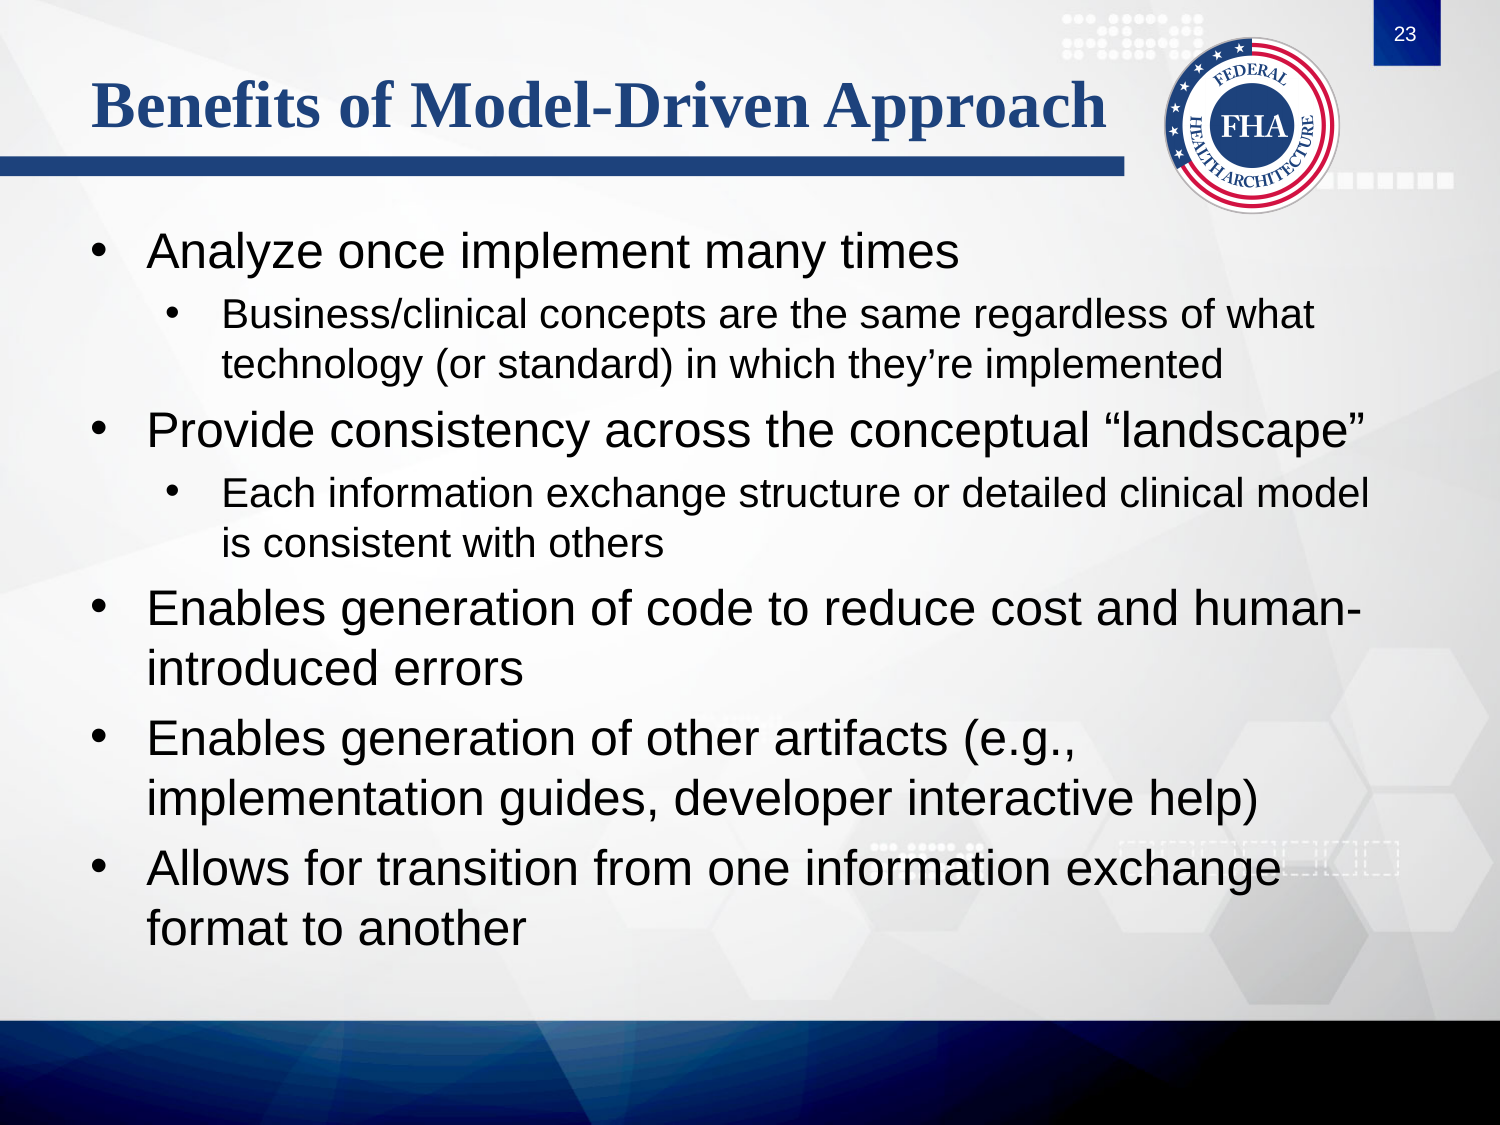

23
# Benefits of Model-Driven Approach
Analyze once implement many times
Business/clinical concepts are the same regardless of what technology (or standard) in which they’re implemented
Provide consistency across the conceptual “landscape”
Each information exchange structure or detailed clinical model is consistent with others
Enables generation of code to reduce cost and human-introduced errors
Enables generation of other artifacts (e.g., implementation guides, developer interactive help)
Allows for transition from one information exchange format to another